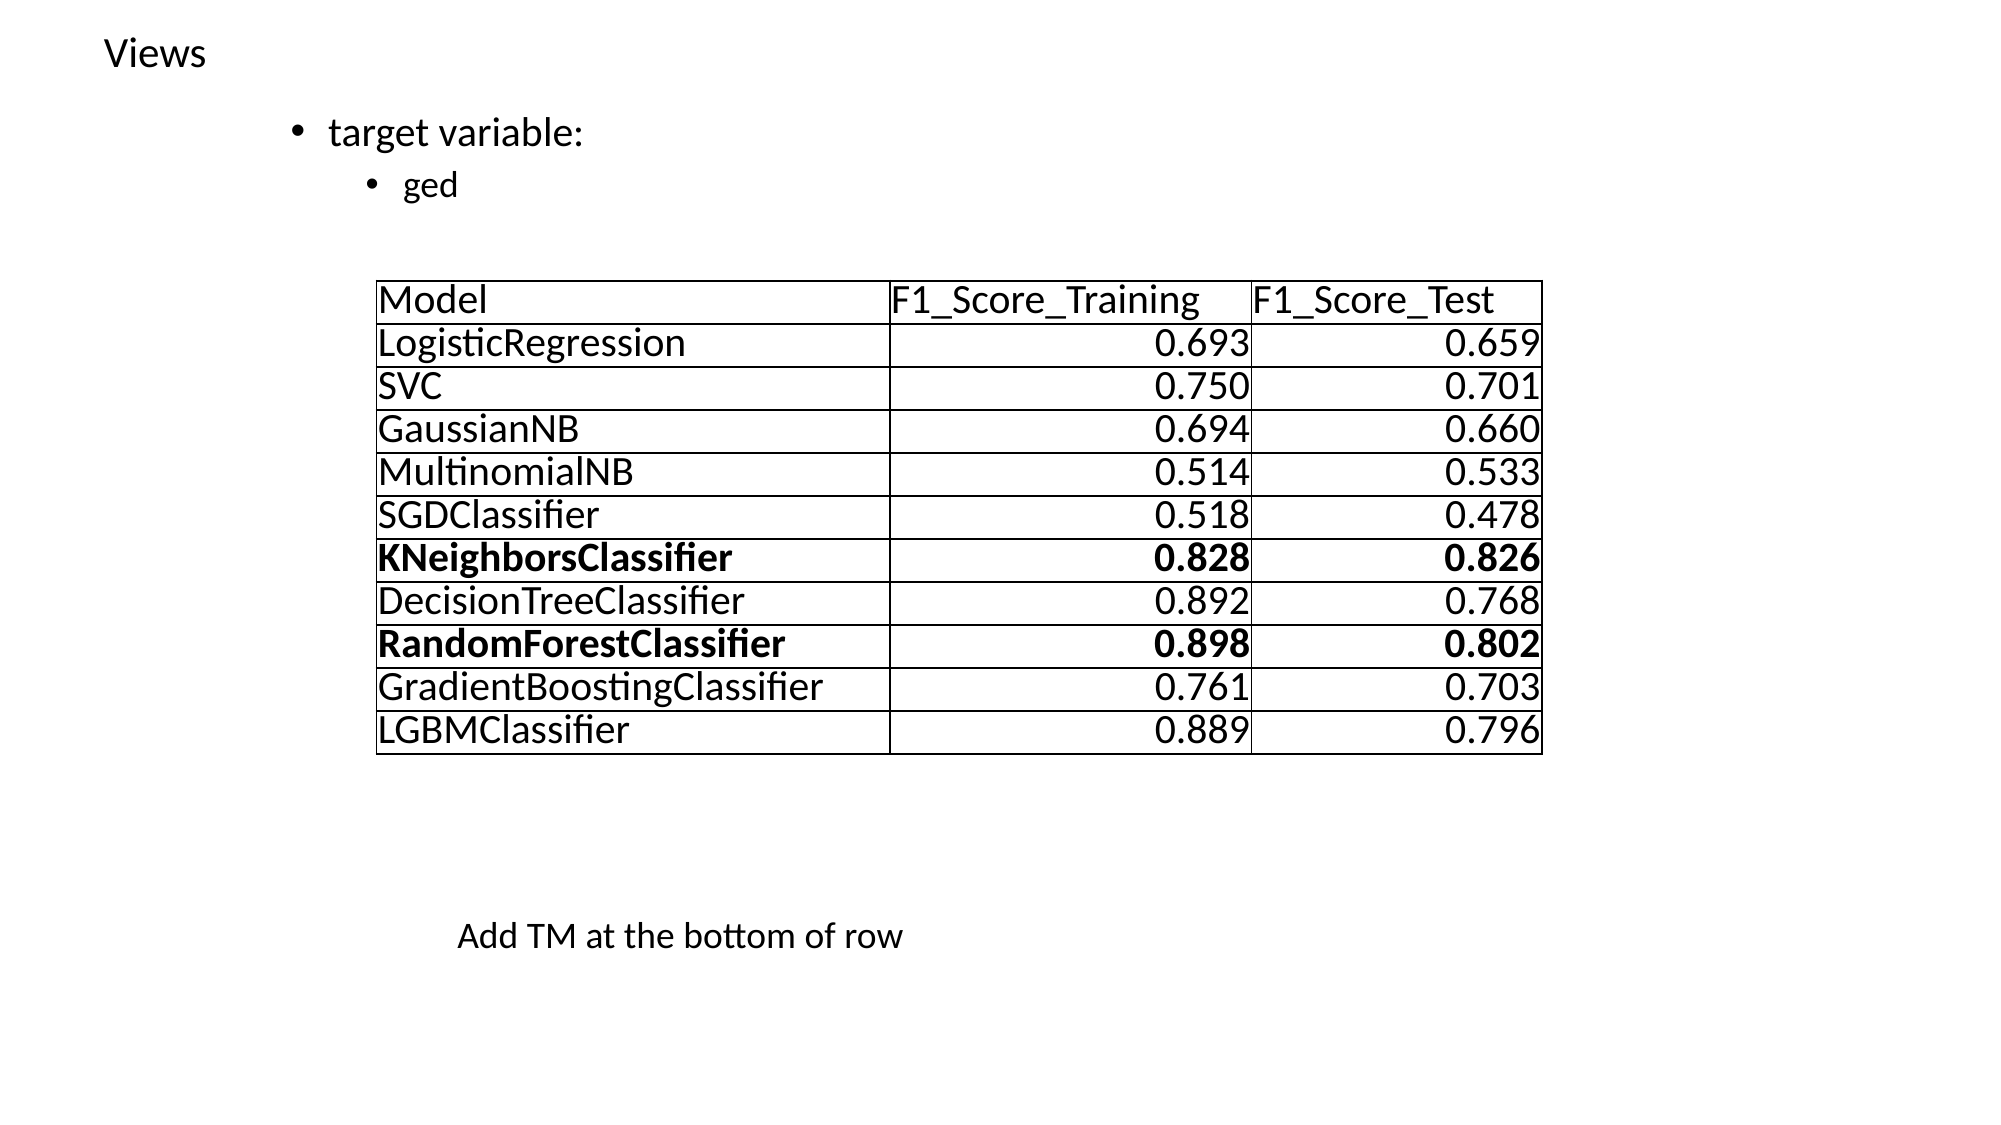

Views
target variable:
ged

| Model | F1\_Score\_Training | F1\_Score\_Test |
| --- | --- | --- |
| LogisticRegression | 0.693 | 0.659 |
| SVC | 0.750 | 0.701 |
| GaussianNB | 0.694 | 0.660 |
| MultinomialNB | 0.514 | 0.533 |
| SGDClassifier | 0.518 | 0.478 |
| KNeighborsClassifier | 0.828 | 0.826 |
| DecisionTreeClassifier | 0.892 | 0.768 |
| RandomForestClassifier | 0.898 | 0.802 |
| GradientBoostingClassifier | 0.761 | 0.703 |
| LGBMClassifier | 0.889 | 0.796 |
Add TM at the bottom of row